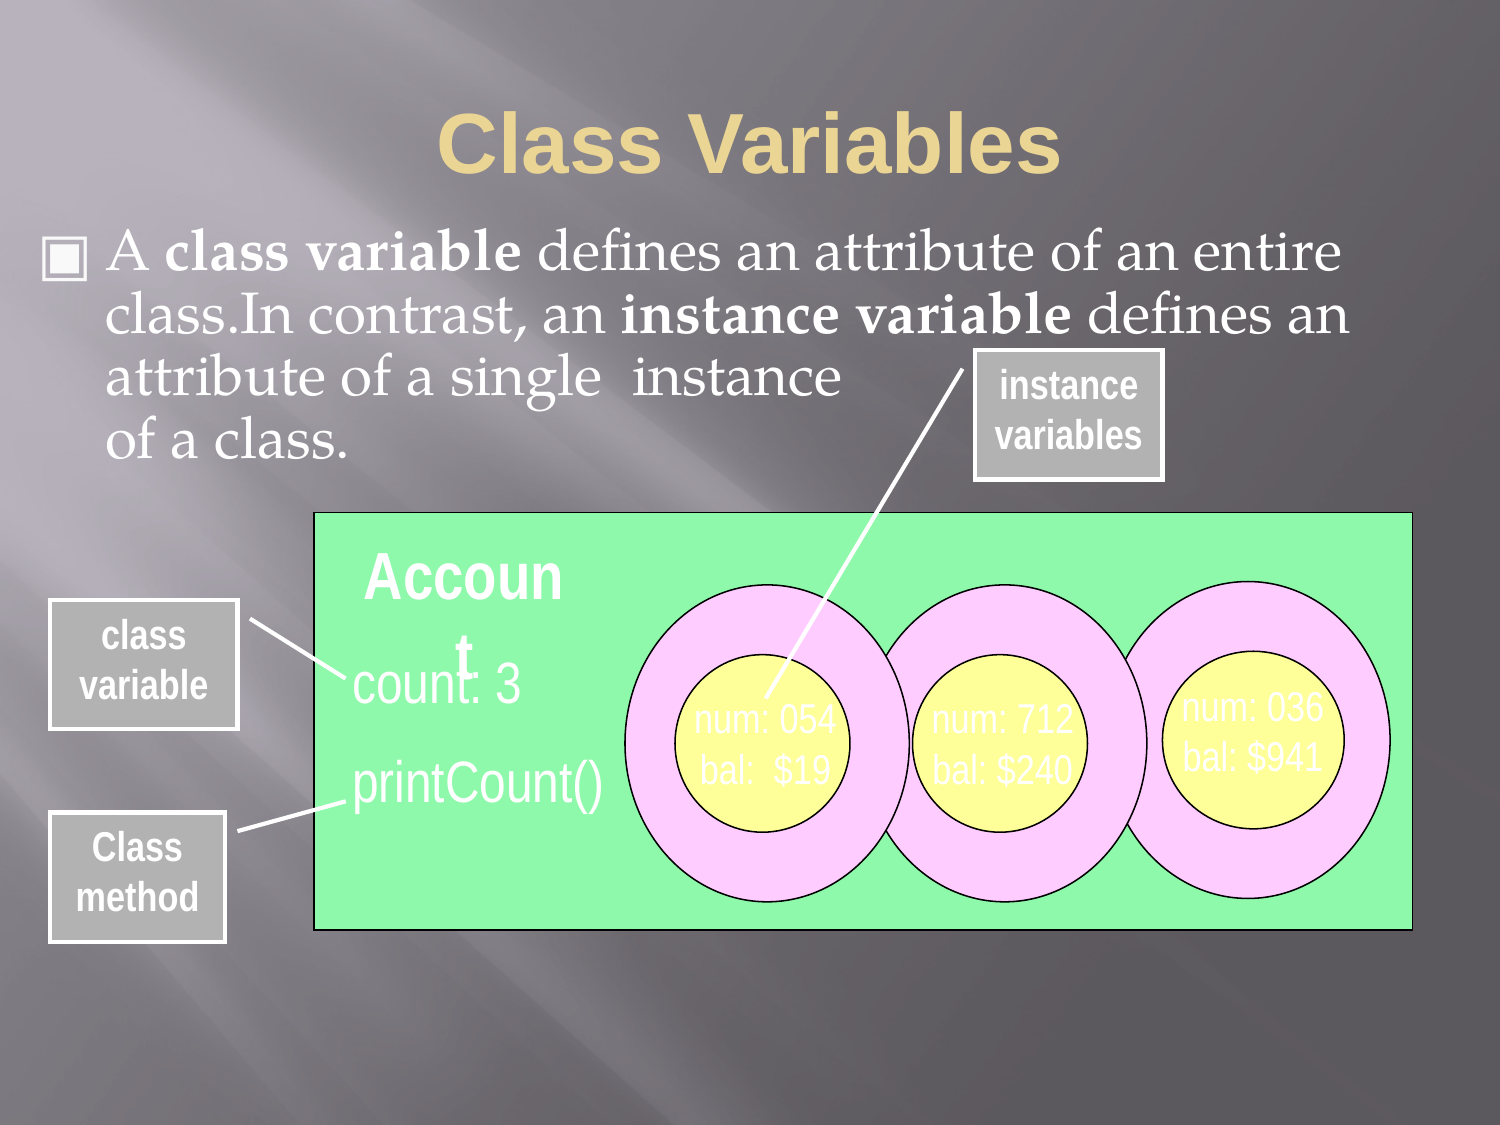

# Class Variables
A class variable defines an attribute of an entire class.In contrast, an instance variable defines an attribute of a single  instance                                      of a class.
instance variables

Account

class variable
count: 3
printCount()

num: 036 bal: $941

num: 054 bal:  $19

num: 712 bal: $240
Class method